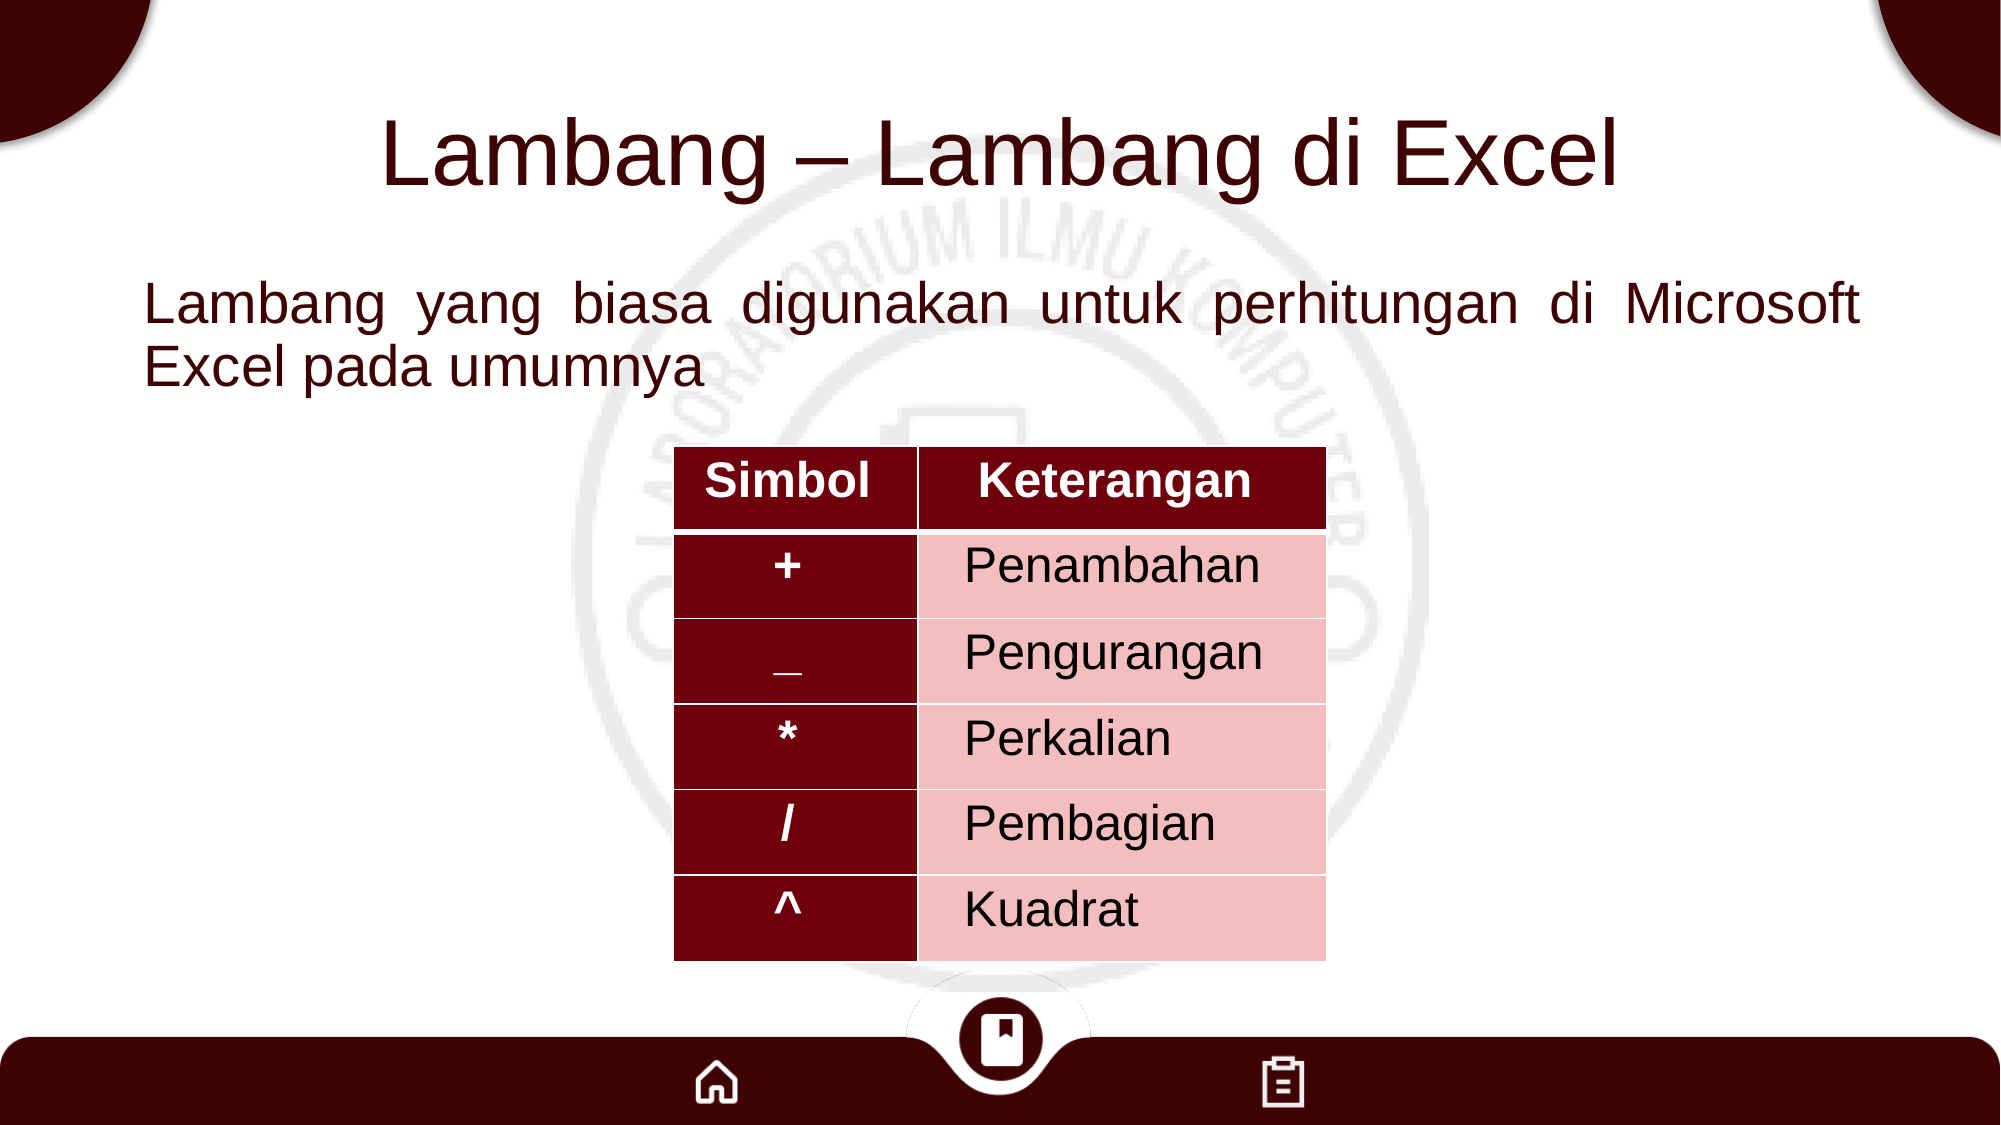

# Lambang – Lambang di Excel
Lambang yang biasa digunakan untuk perhitungan di Microsoft Excel pada umumnya

| Simbol | Keterangan |
| --- | --- |
| + | Penambahan |
| \_ | Pengurangan |
| \* | Perkalian |
| / | Pembagian |
| ^ | Kuadrat |